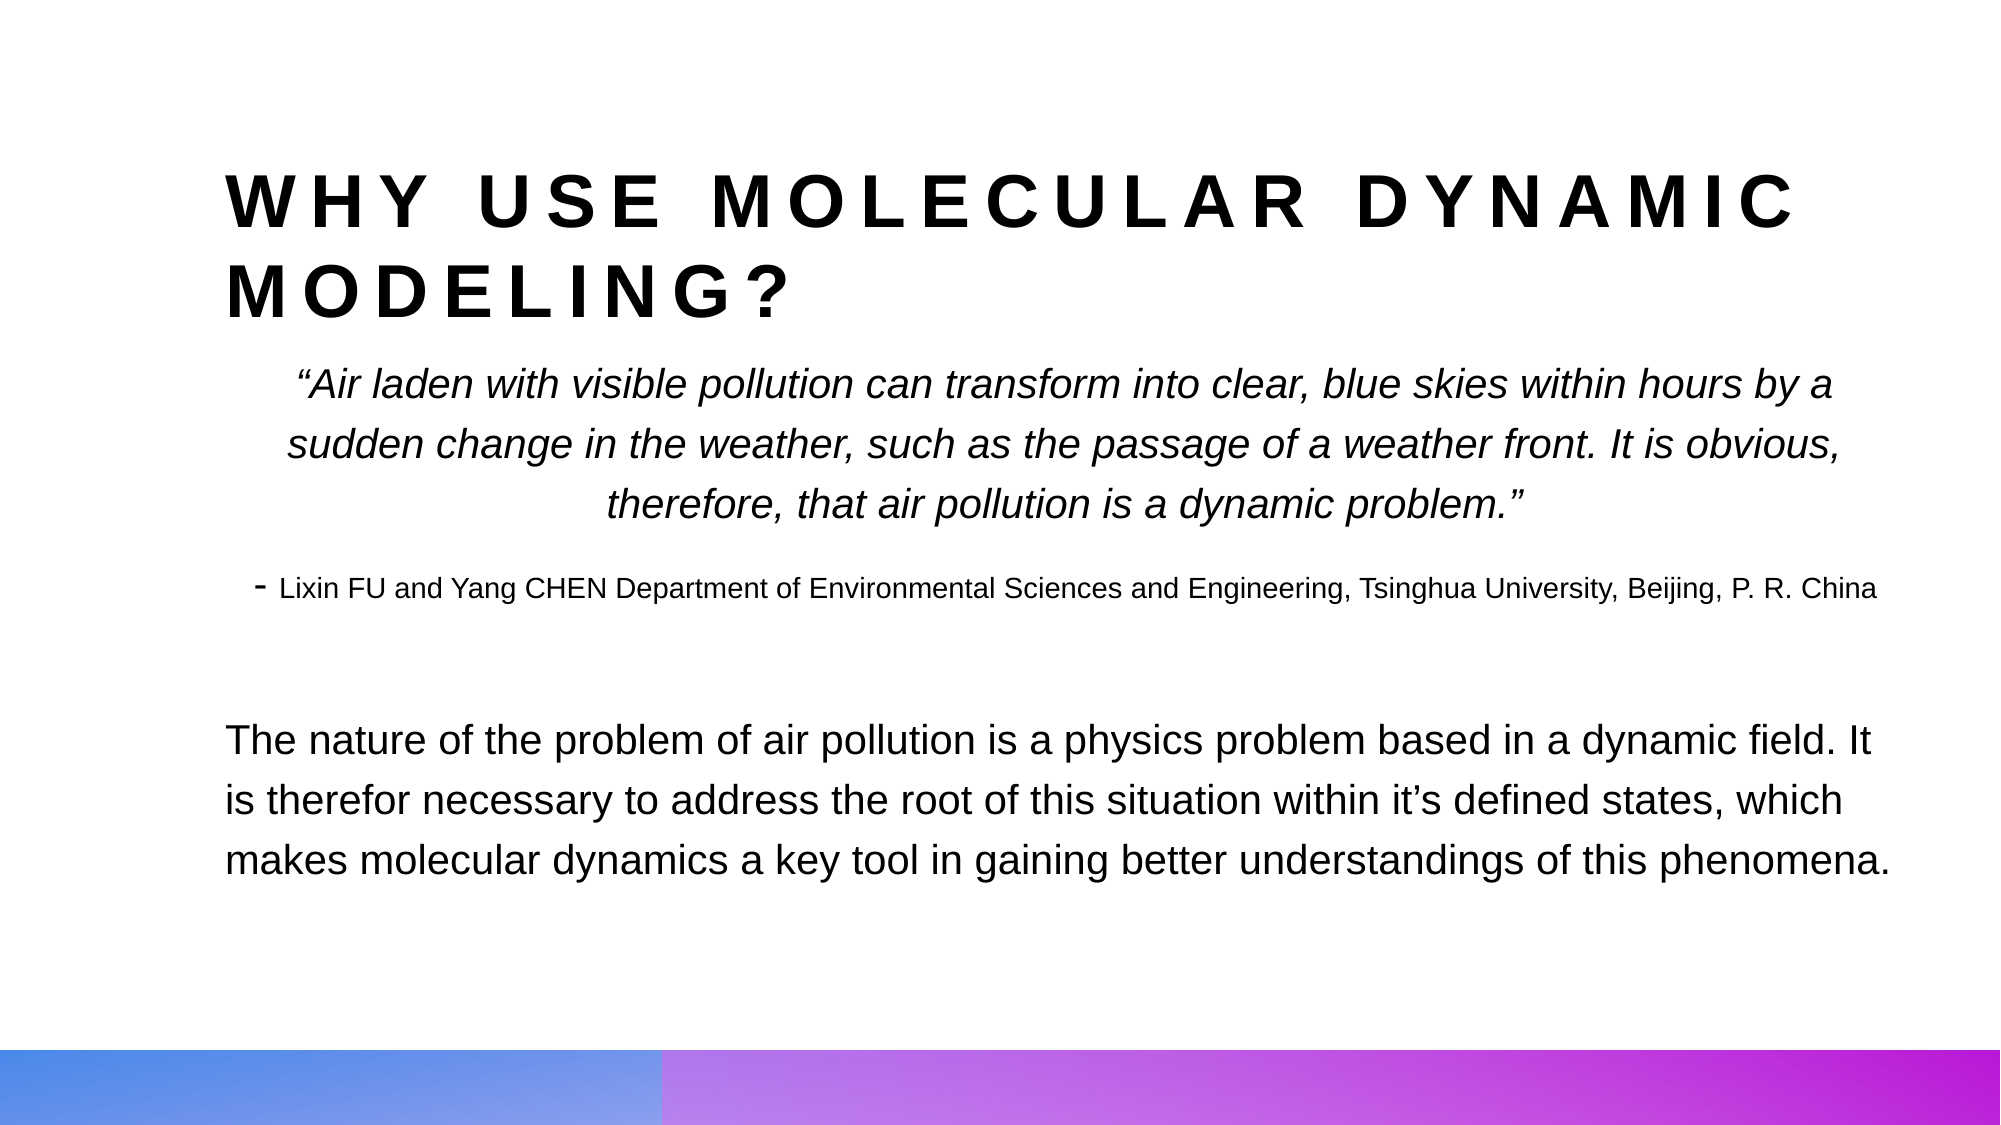

# Why use molecular dynamic Modeling?
“Air laden with visible pollution can transform into clear, blue skies within hours by a sudden change in the weather, such as the passage of a weather front. It is obvious, therefore, that air pollution is a dynamic problem.”
 - Lixin FU and Yang CHEN Department of Environmental Sciences and Engineering, Tsinghua University, Beijing, P. R. China

The nature of the problem of air pollution is a physics problem based in a dynamic field. It is therefor necessary to address the root of this situation within it’s defined states, which makes molecular dynamics a key tool in gaining better understandings of this phenomena.